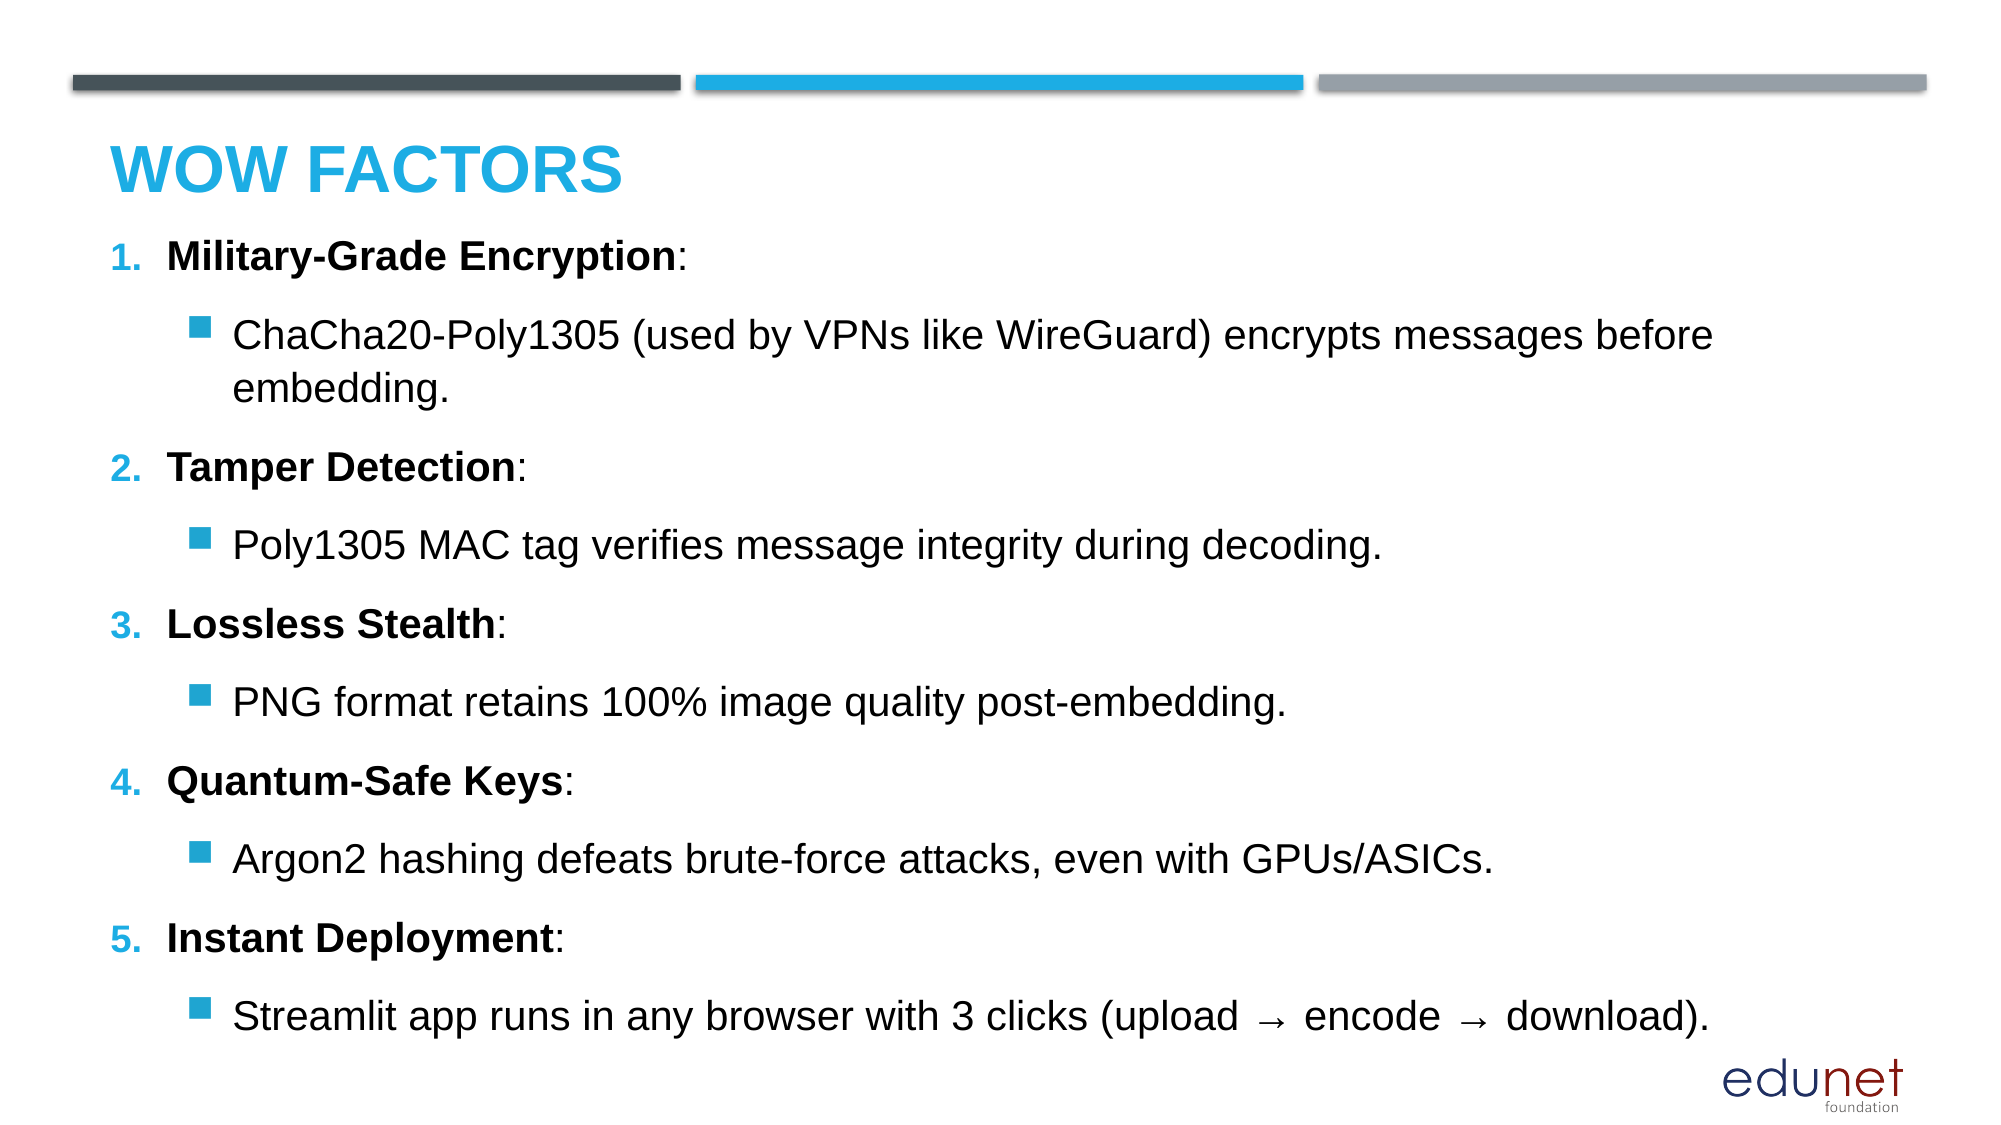

# Wow factors
Military-Grade Encryption:
ChaCha20-Poly1305 (used by VPNs like WireGuard) encrypts messages before embedding.
Tamper Detection:
Poly1305 MAC tag verifies message integrity during decoding.
Lossless Stealth:
PNG format retains 100% image quality post-embedding.
Quantum-Safe Keys:
Argon2 hashing defeats brute-force attacks, even with GPUs/ASICs.
Instant Deployment:
Streamlit app runs in any browser with 3 clicks (upload → encode → download).